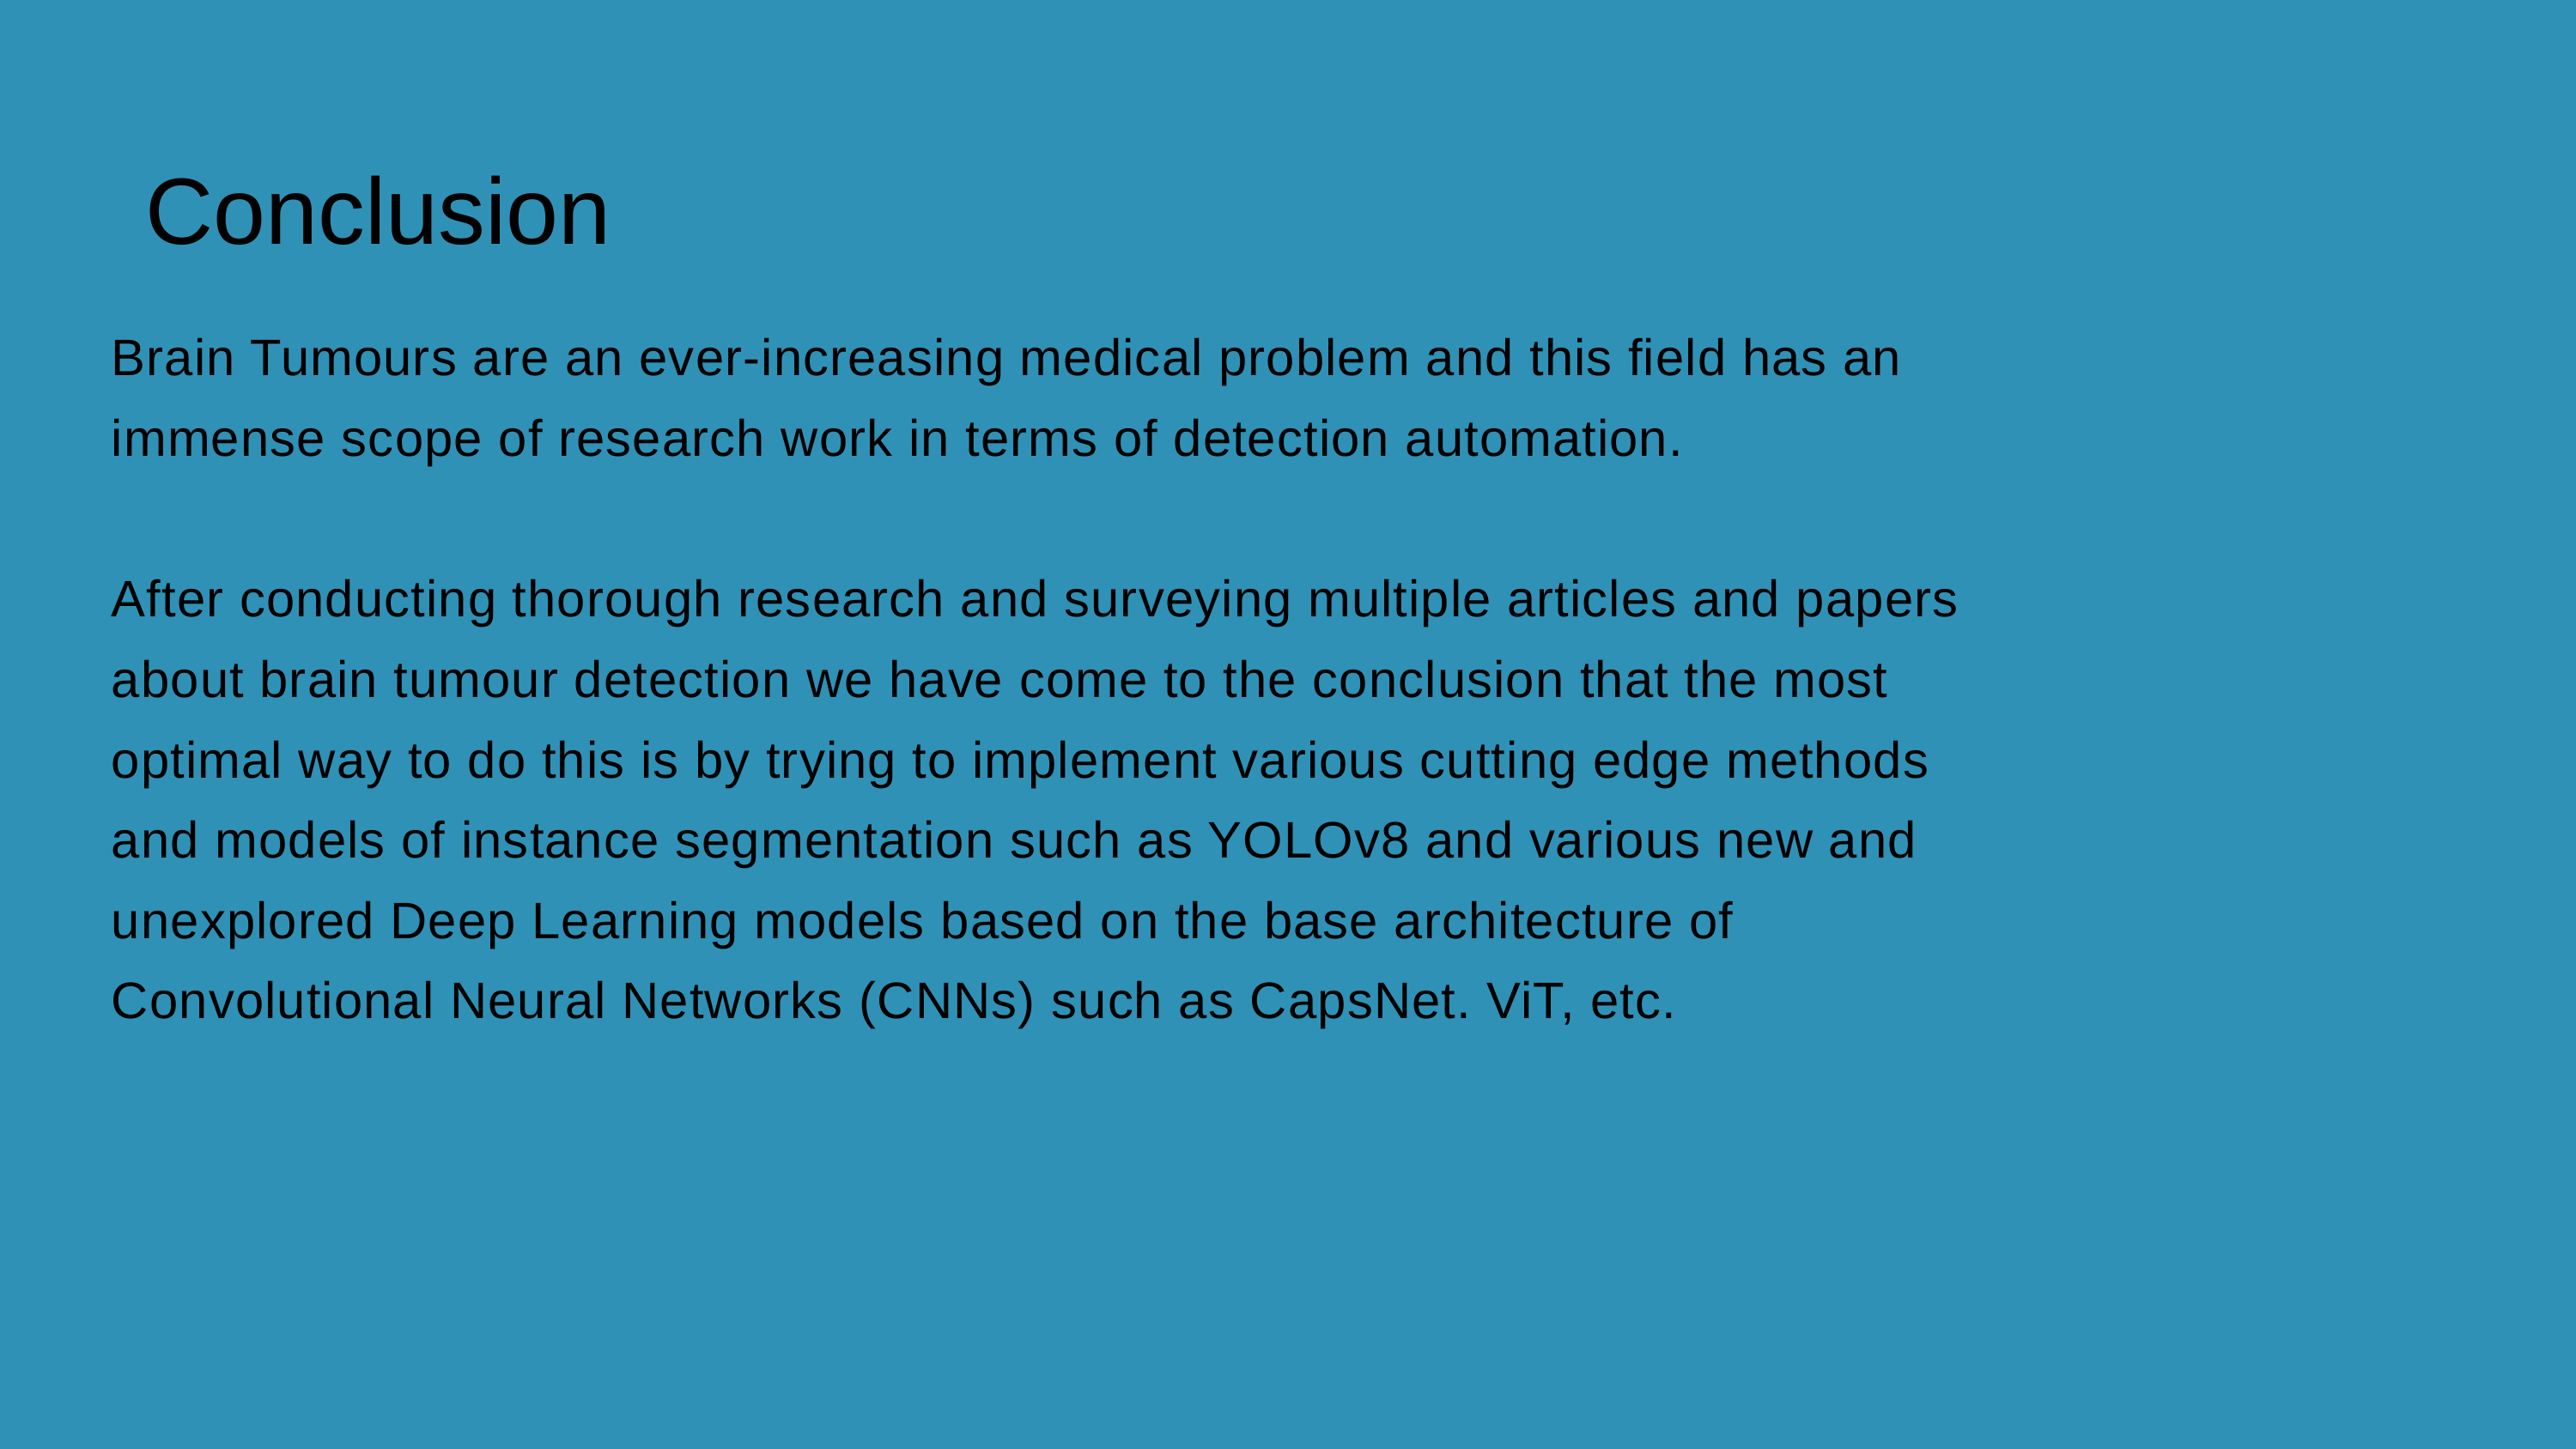

Conclusion
Brain Tumours are an ever-increasing medical problem and this field has an immense scope of research work in terms of detection automation.

After conducting thorough research and surveying multiple articles and papers about brain tumour detection we have come to the conclusion that the most optimal way to do this is by trying to implement various cutting edge methods and models of instance segmentation such as YOLOv8 and various new and unexplored Deep Learning models based on the base architecture of Convolutional Neural Networks (CNNs) such as CapsNet. ViT, etc.